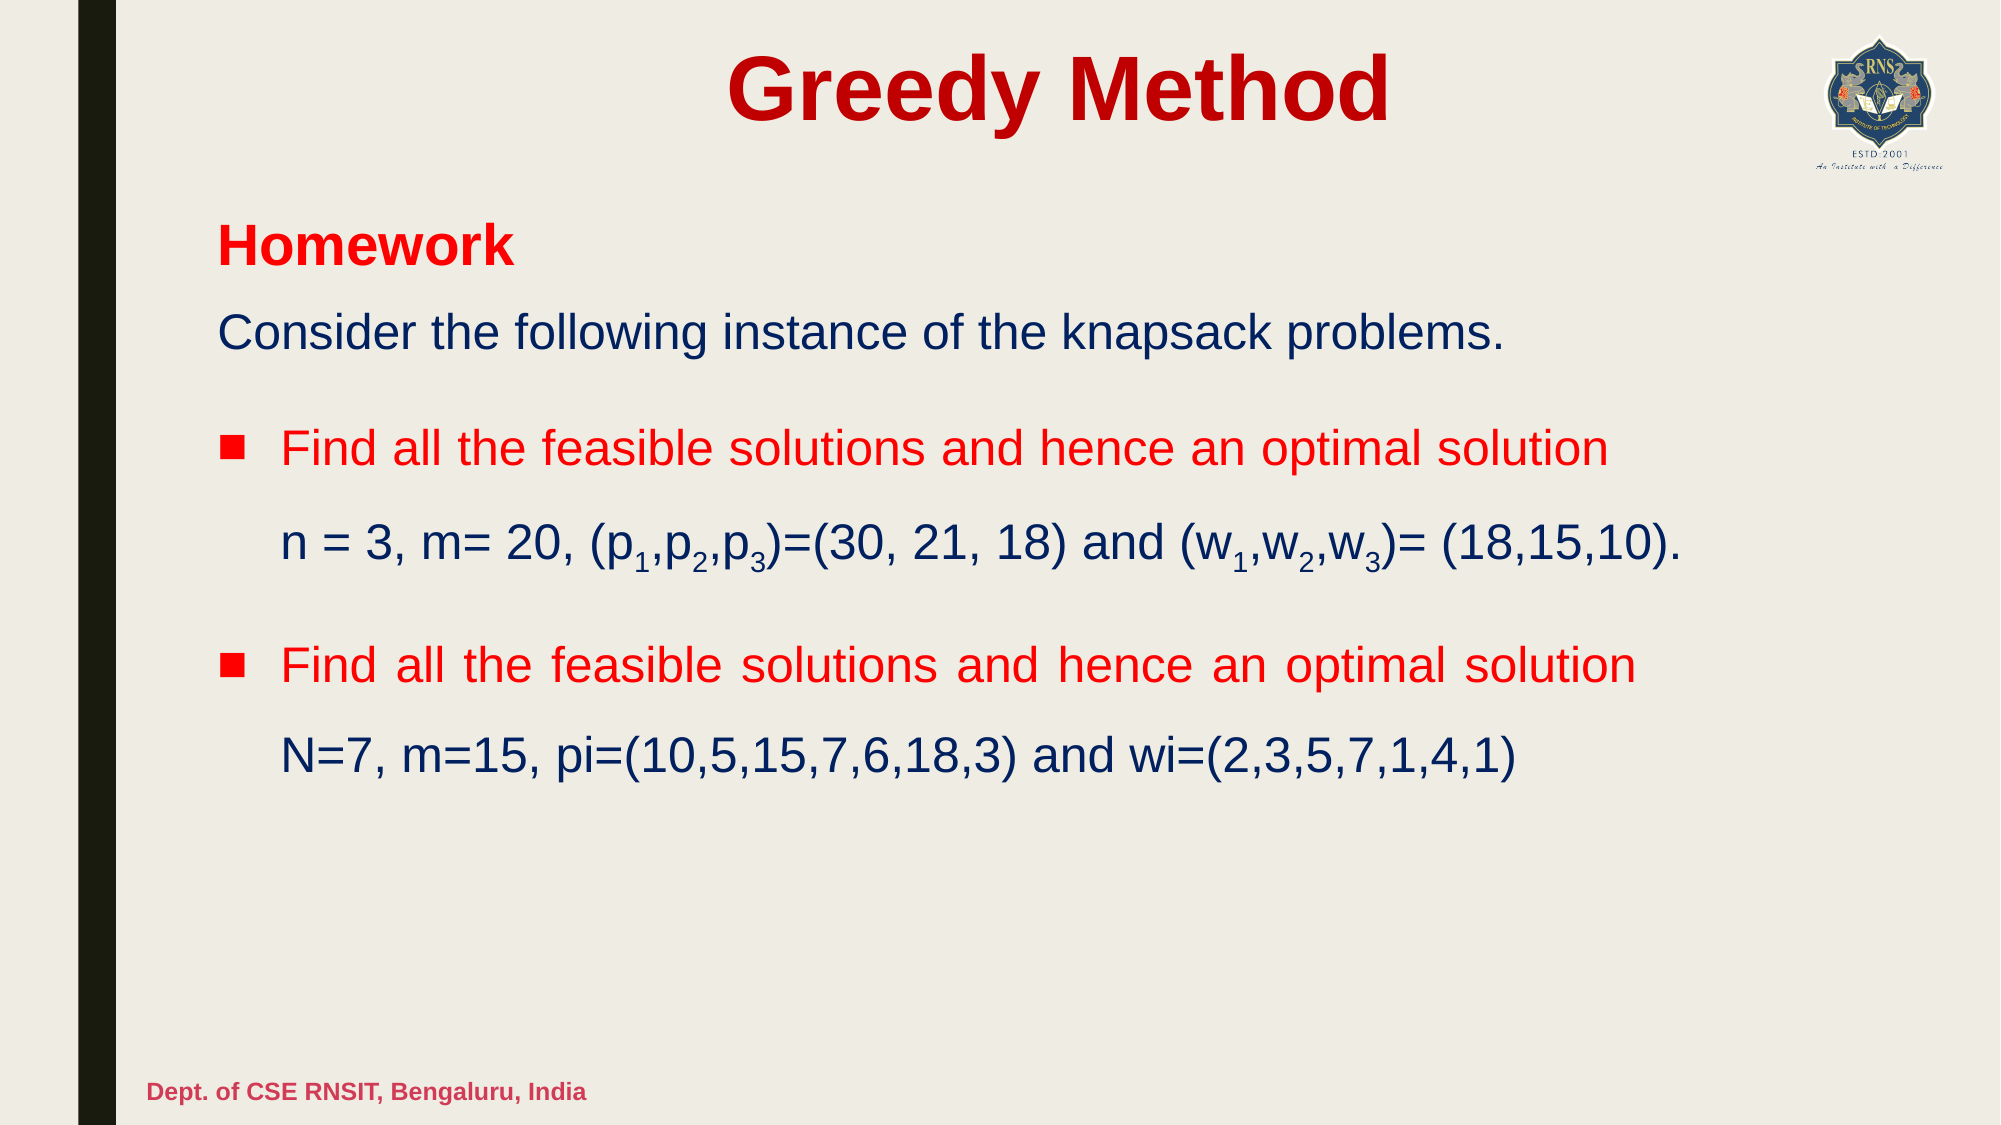

# Greedy Method
Homework
Consider the following instance of the knapsack problems.
Find all the feasible solutions and hence an optimal solution                      n = 3, m= 20, (p1,p2,p3)=(30, 21, 18) and (w1,w2,w3)= (18,15,10).
Find all the feasible solutions and hence an optimal solution                 N=7, m=15, pi=(10,5,15,7,6,18,3) and wi=(2,3,5,7,1,4,1)
Dept. of CSE RNSIT, Bengaluru, India